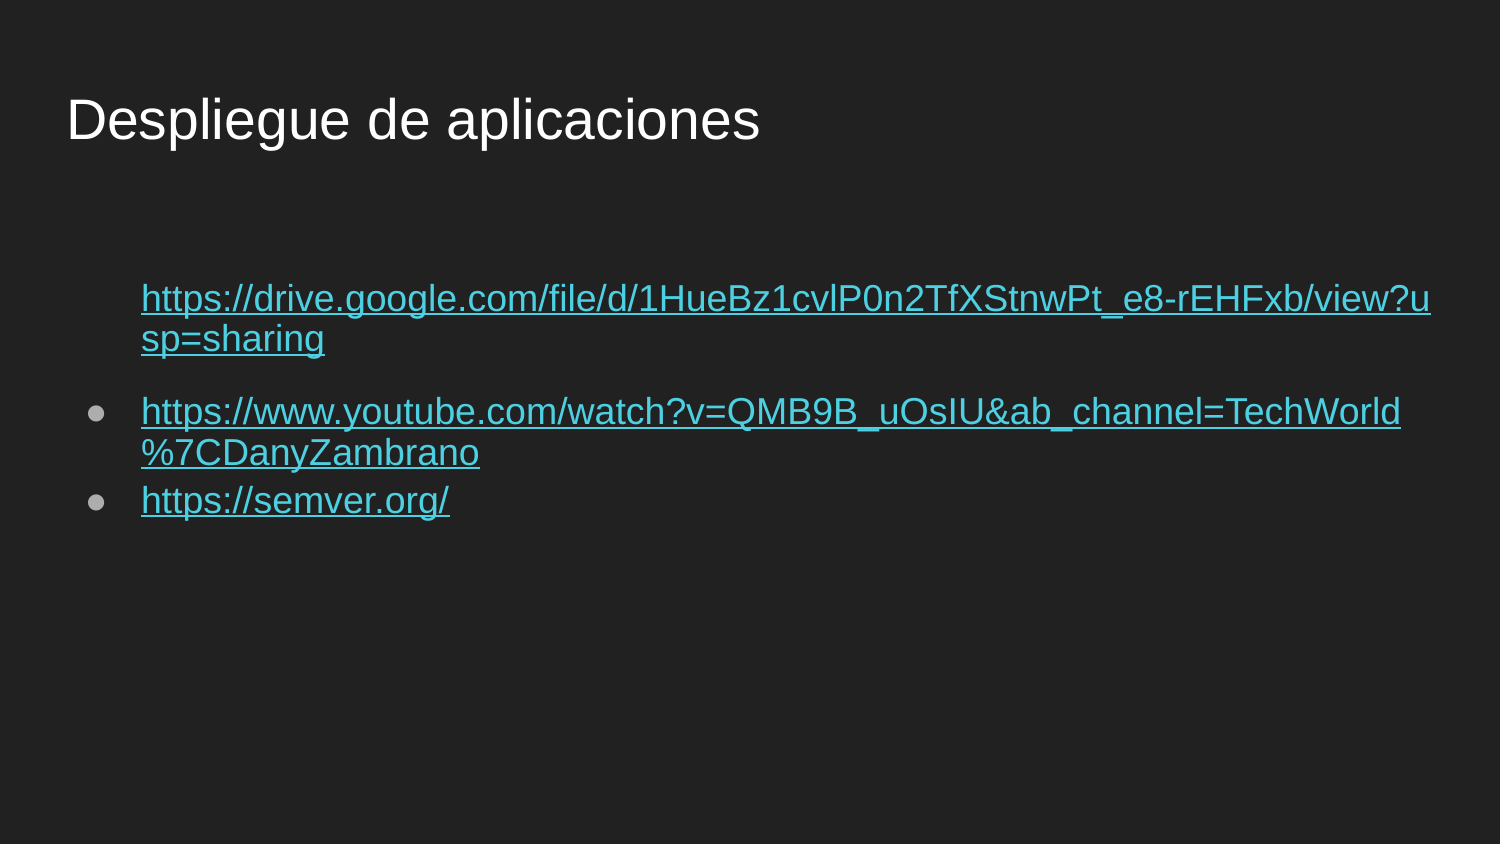

# Despliegue de aplicaciones

https://drive.google.com/file/d/1HueBz1cvlP0n2TfXStnwPt_e8-rEHFxb/view?usp=sharing
https://www.youtube.com/watch?v=QMB9B_uOsIU&ab_channel=TechWorld%7CDanyZambrano
https://semver.org/